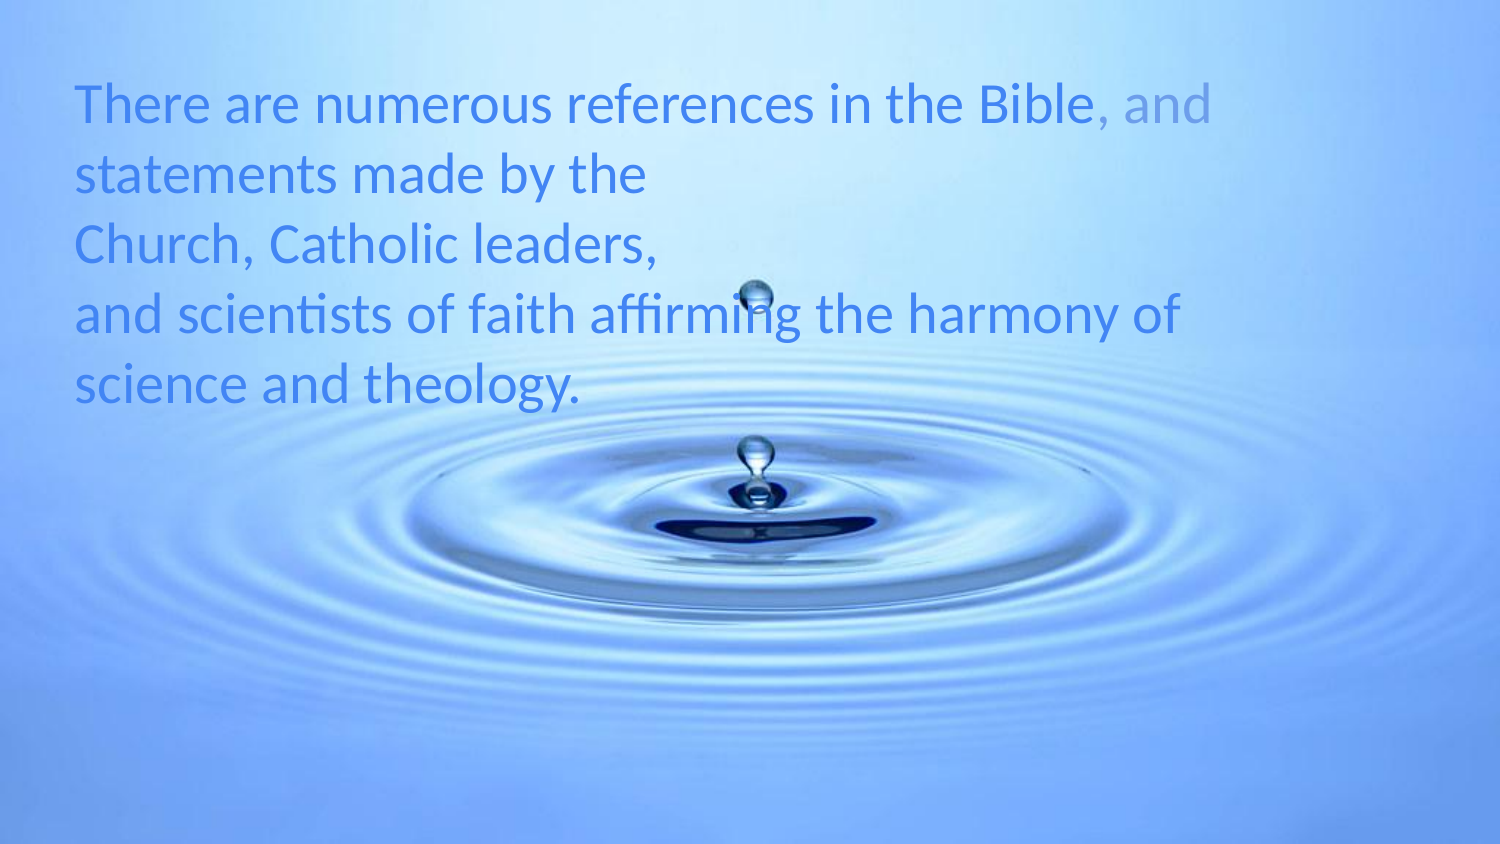

There are numerous references in the Bible, and statements made by the
Church, Catholic leaders,
and scientists of faith affirming the harmony of science and theology.